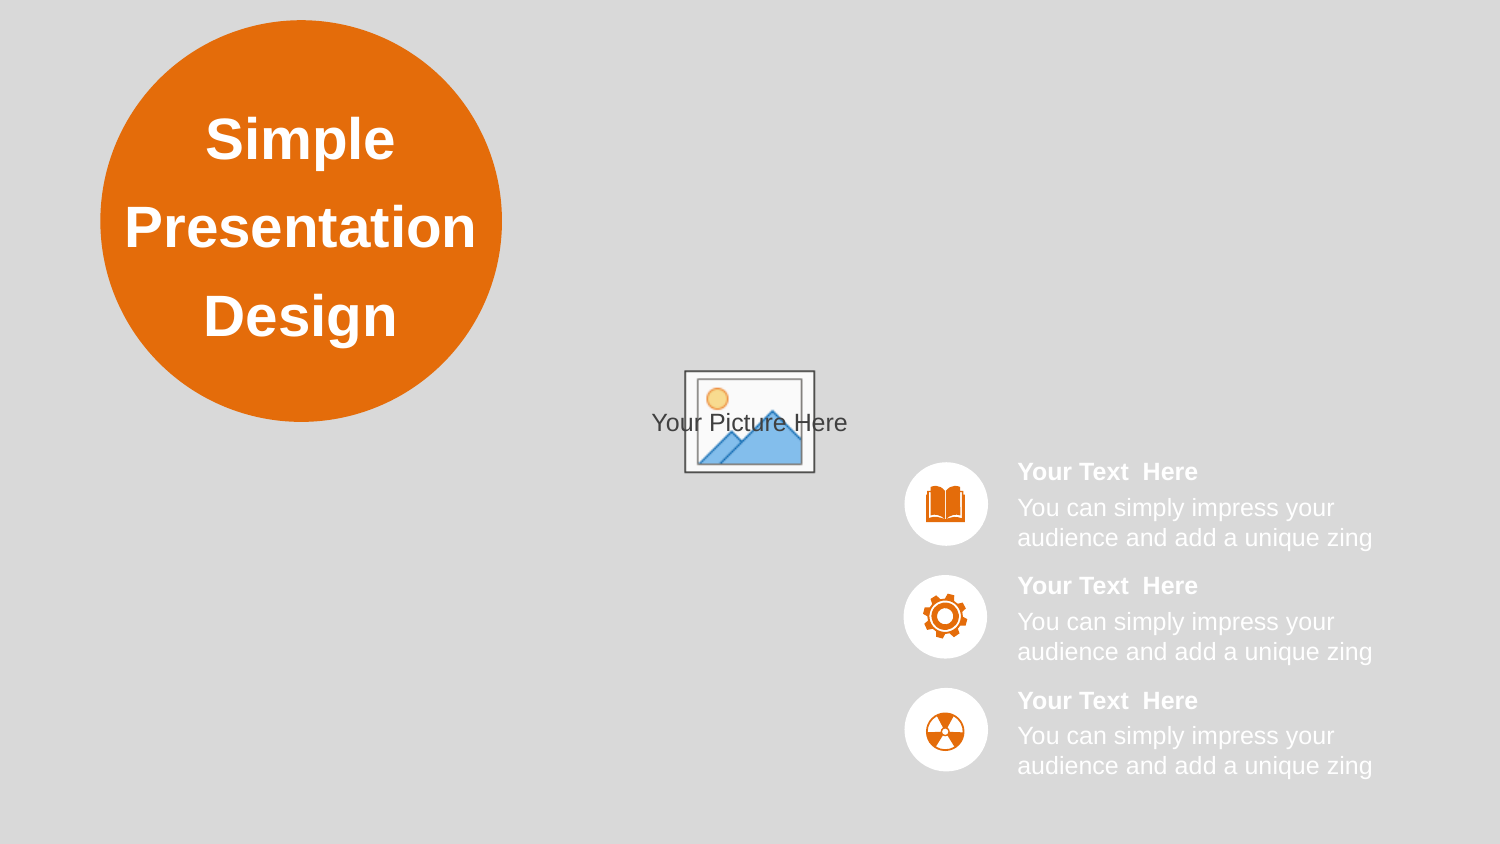

Simple
Presentation
Design
Your Text  Here
You can simply impress your audience and add a unique zing

Your Text  Here
You can simply impress your audience and add a unique zing

Your Text  Here
You can simply impress your audience and add a unique zing